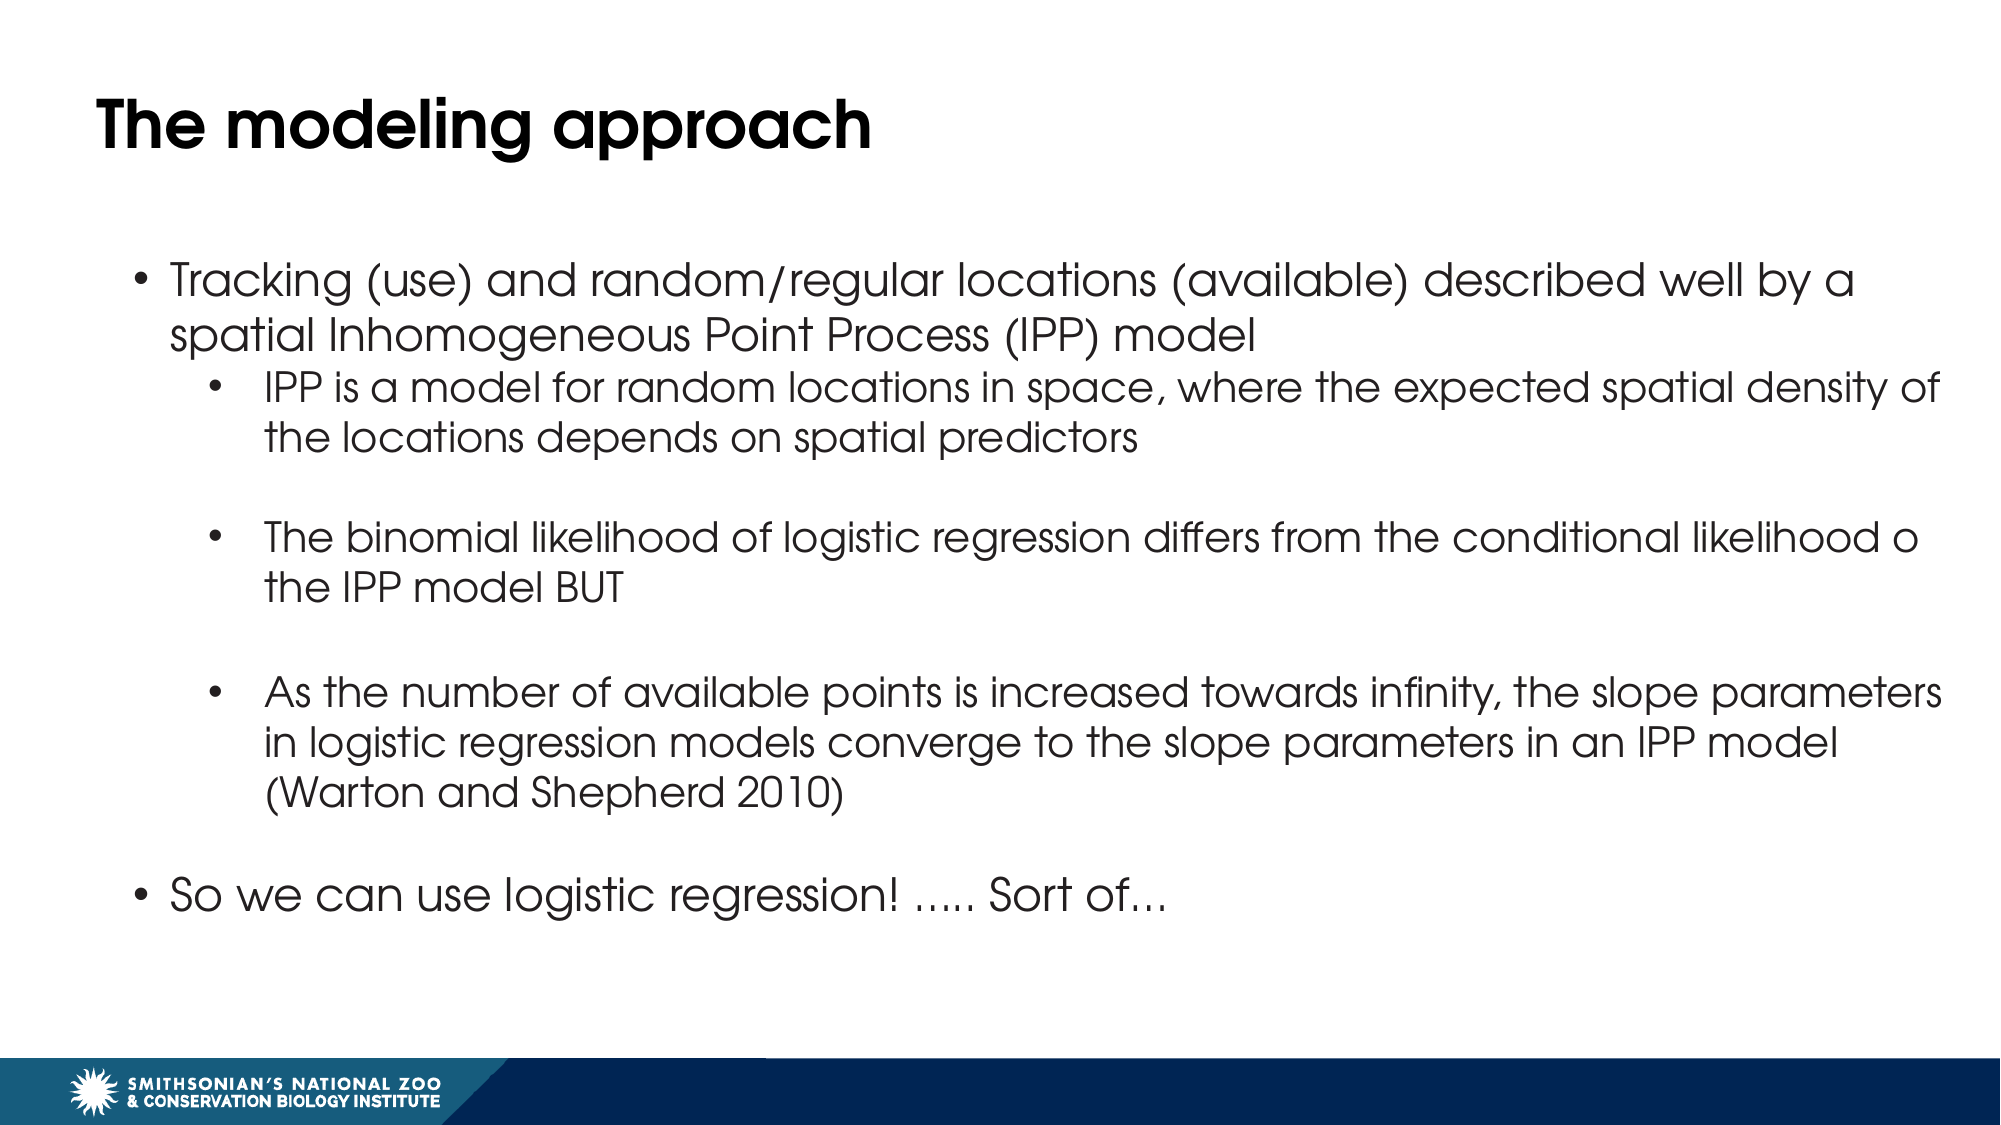

The modeling approach
Tracking (use) and random/regular locations (available) described well by a spatial Inhomogeneous Point Process (IPP) model
IPP is a model for random locations in space, where the expected spatial density of the locations depends on spatial predictors

The binomial likelihood of logistic regression differs from the conditional likelihood o the IPP model BUT

As the number of available points is increased towards infinity, the slope parameters in logistic regression models converge to the slope parameters in an IPP model (Warton and Shepherd 2010)

So we can use logistic regression! ….. Sort of…